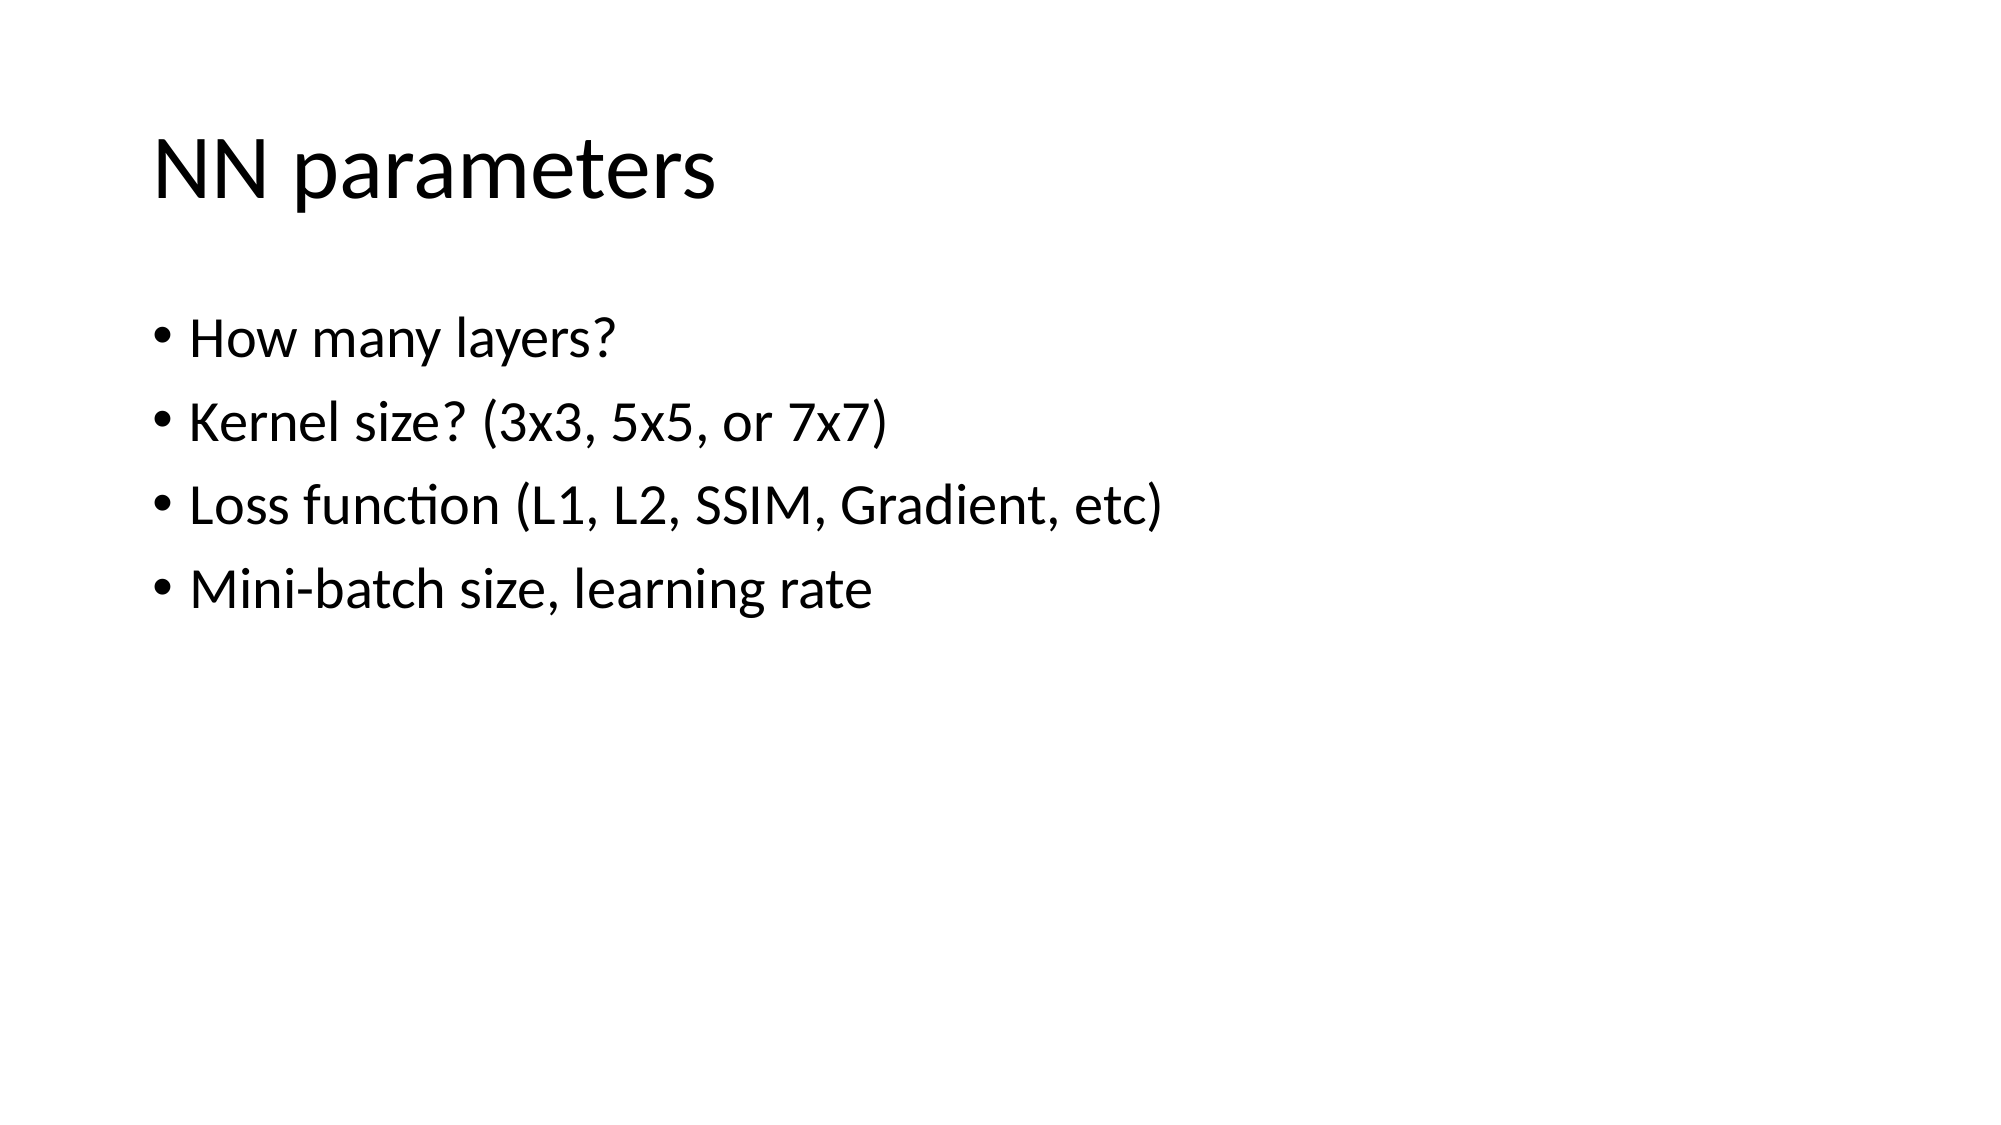

# NN parameters
How many layers?
Kernel size? (3x3, 5x5, or 7x7)
Loss function (L1, L2, SSIM, Gradient, etc)
Mini-batch size, learning rate